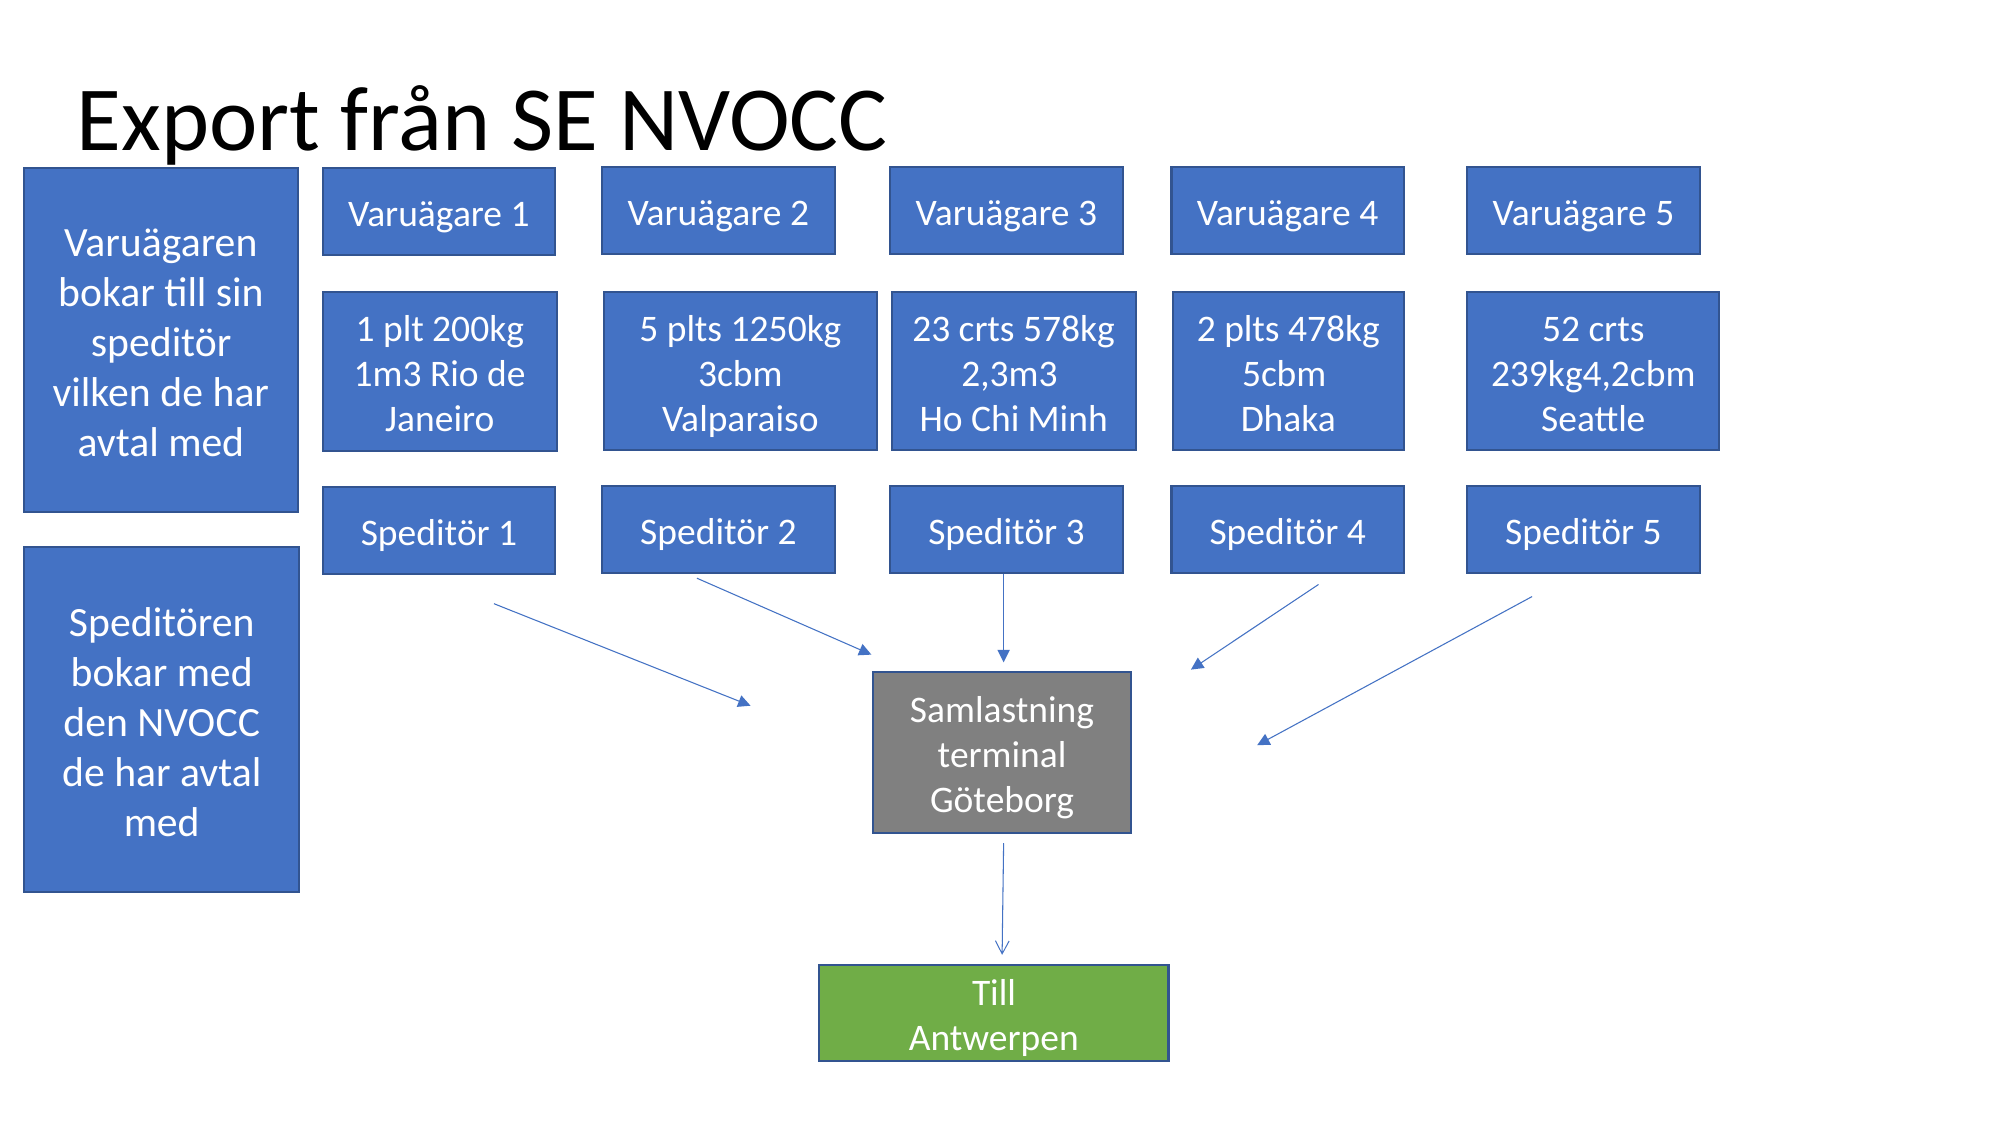

# Export från SE NVOCC
Varuägare 4
Varuägare 5
Varuägare 2
Varuägare 3
Varuägaren bokar till sin speditör vilken de har avtal med
Varuägare 1
1 plt 200kg 1m3 Rio de Janeiro
5 plts 1250kg 3cbm Valparaiso
23 crts 578kg 2,3m3
Ho Chi Minh
2 plts 478kg 5cbm
Dhaka
52 crts 239kg4,2cbm Seattle
Speditör 4
Speditör 5
Speditör 2
Speditör 3
Speditör 1
Speditören bokar med den NVOCC de har avtal med
Samlastning terminal Göteborg
Till
Antwerpen